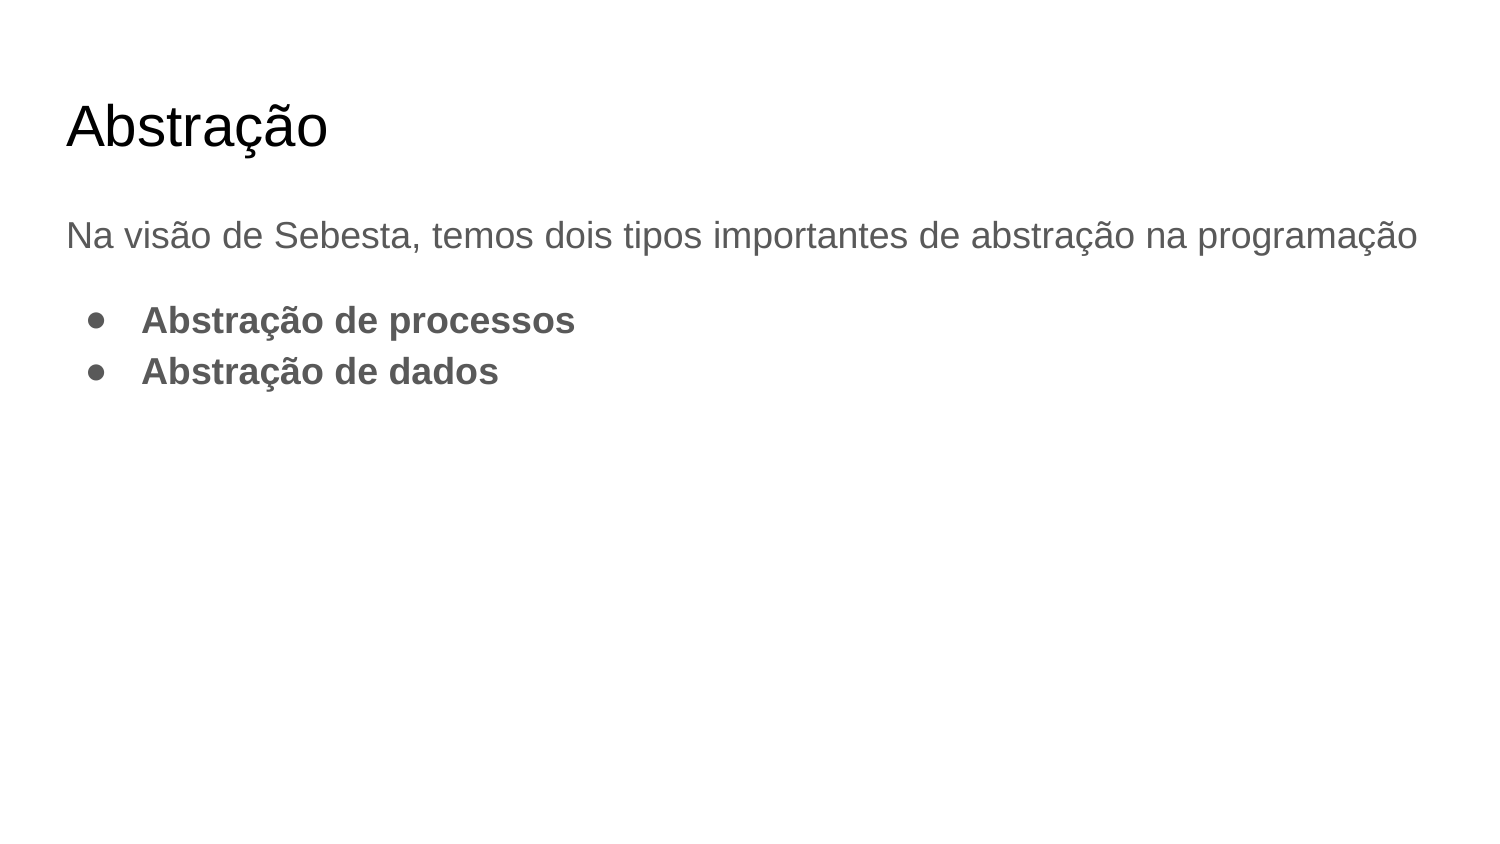

# Abstração
Na visão de Sebesta, temos dois tipos importantes de abstração na programação
Abstração de processos
Abstração de dados